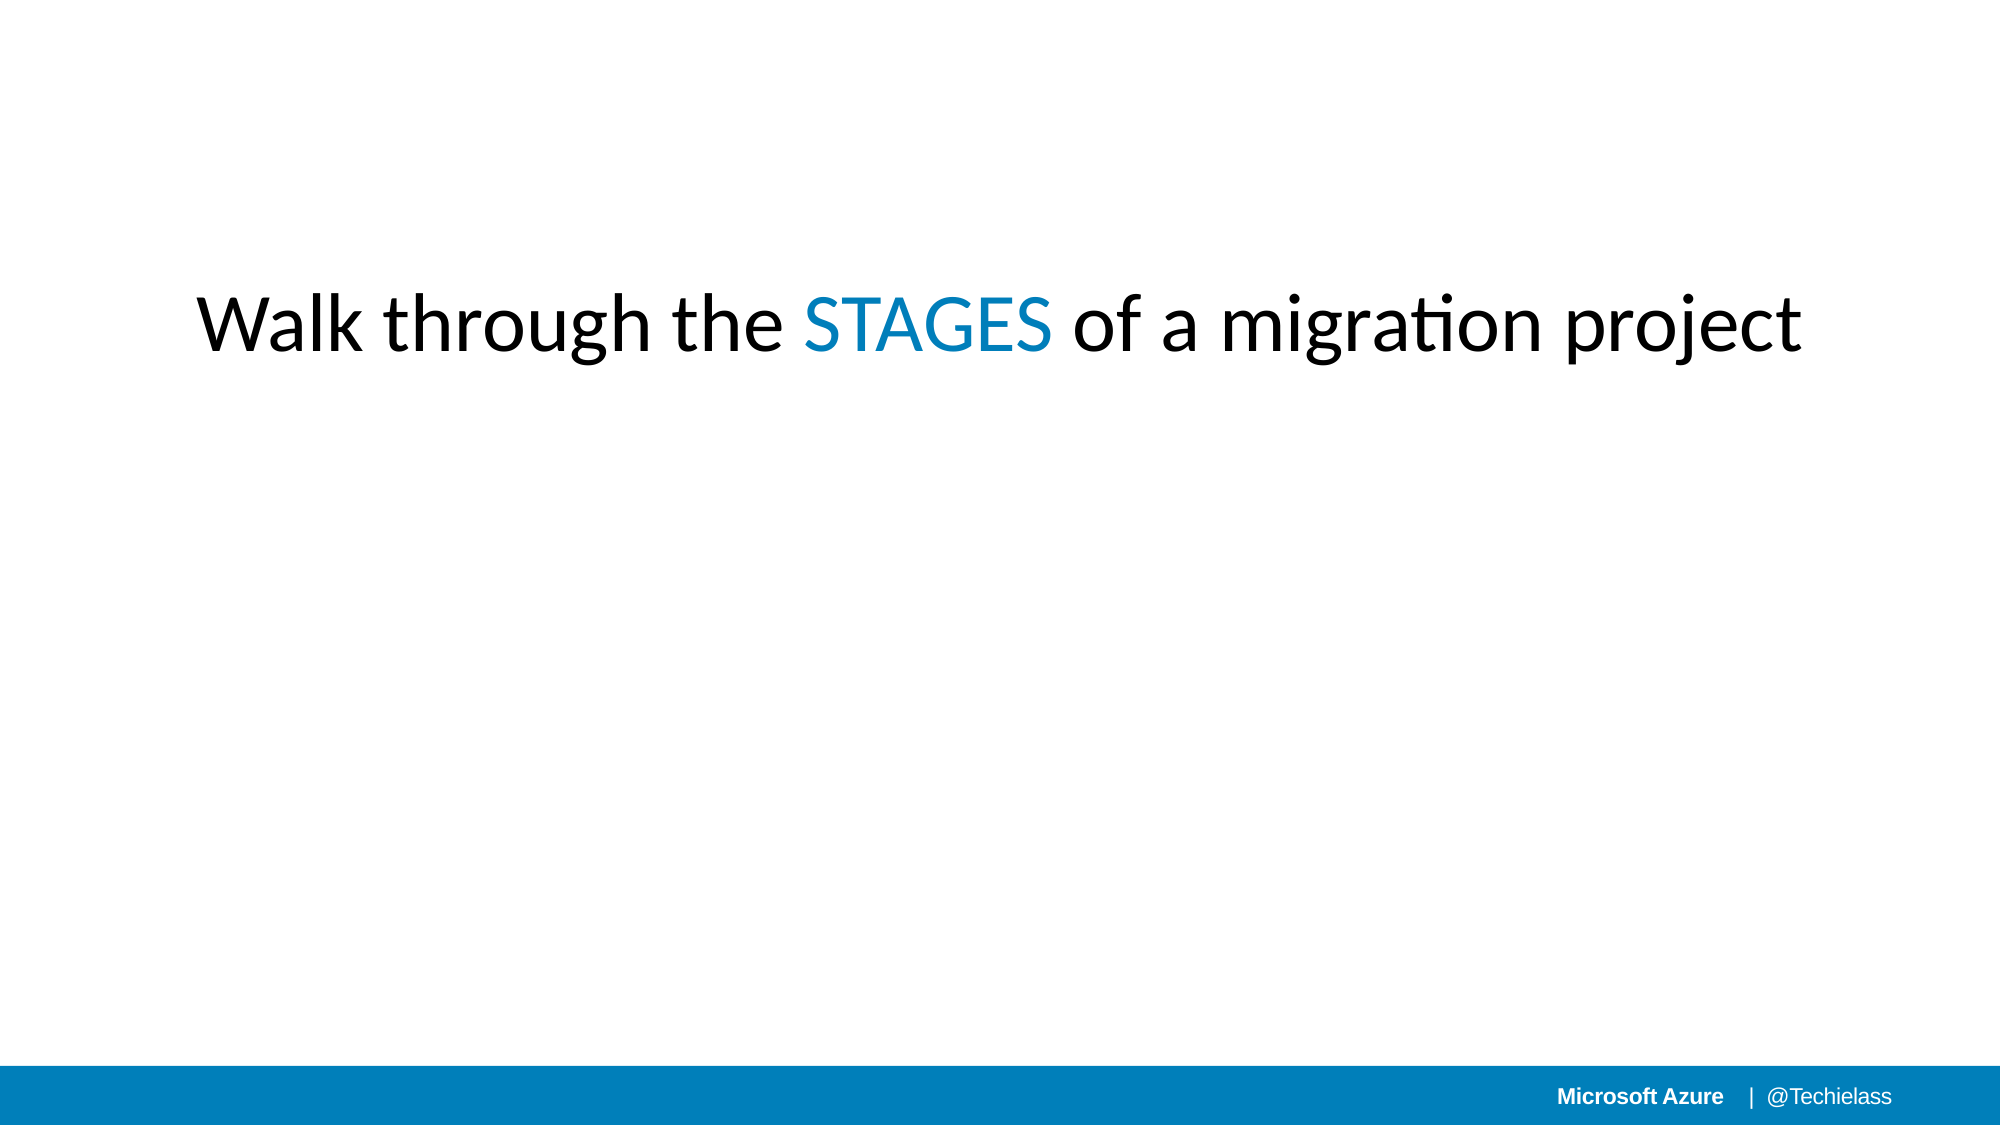

Walk through the STAGES of a migration project